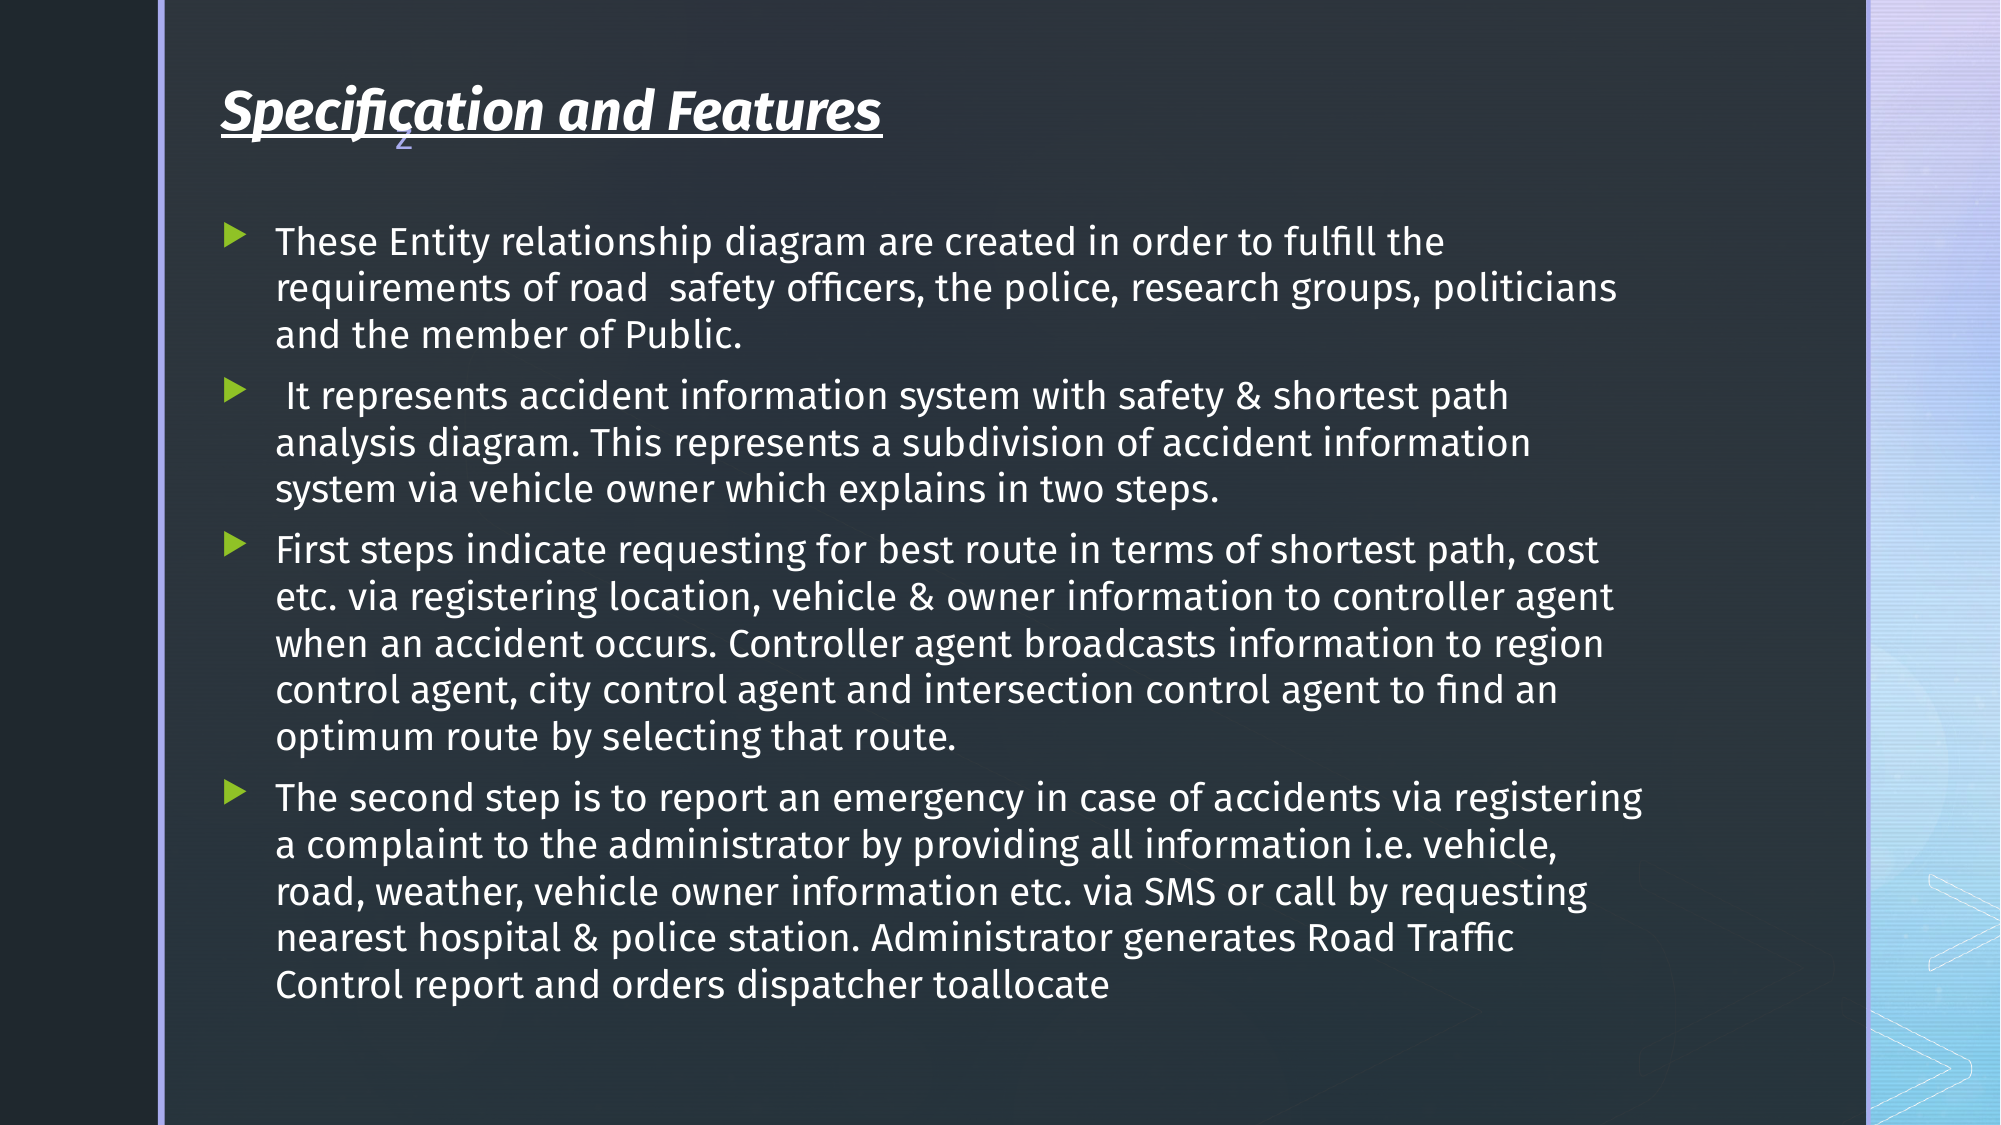

Specification and Features

These Entity relationship diagram are created in order to fulfill the requirements of road  safety officers, the police, research groups, politicians and the member of Public.
 It represents accident information system with safety & shortest path analysis diagram. This represents a subdivision of accident information system via vehicle owner which explains in two steps.
First steps indicate requesting for best route in terms of shortest path, cost etc. via registering location, vehicle & owner information to controller agent when an accident occurs. Controller agent broadcasts information to region control agent, city control agent and intersection control agent to find an optimum route by selecting that route.
The second step is to report an emergency in case of accidents via registering a complaint to the administrator by providing all information i.e. vehicle, road, weather, vehicle owner information etc. via SMS or call by requesting nearest hospital & police station. Administrator generates Road Traffic Control report and orders dispatcher toallocate